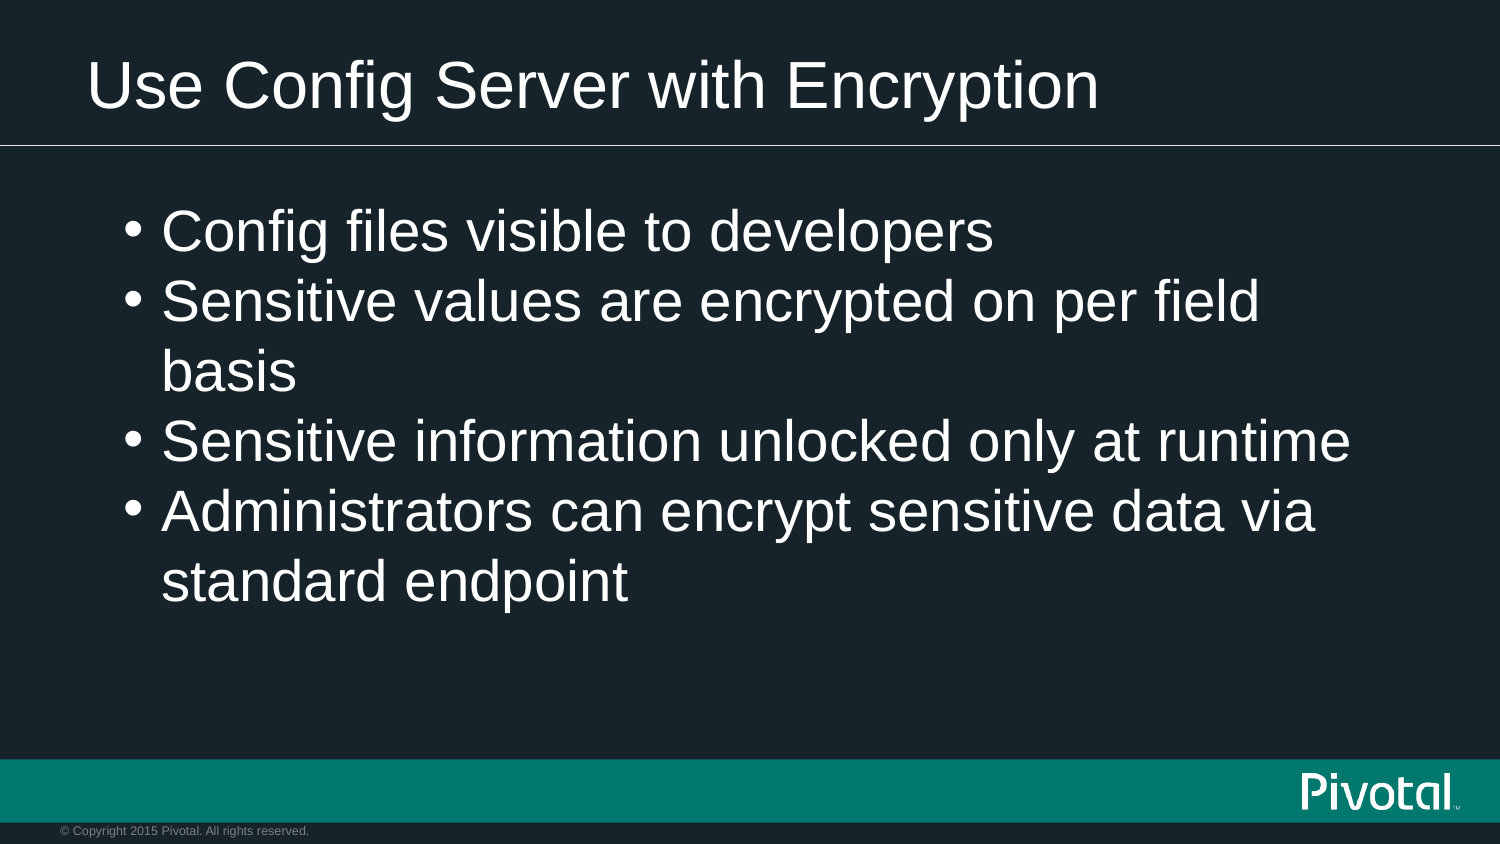

# Use Config Server with Encryption
Config files visible to developers
Sensitive values are encrypted on per field basis
Sensitive information unlocked only at runtime
Administrators can encrypt sensitive data via standard endpoint